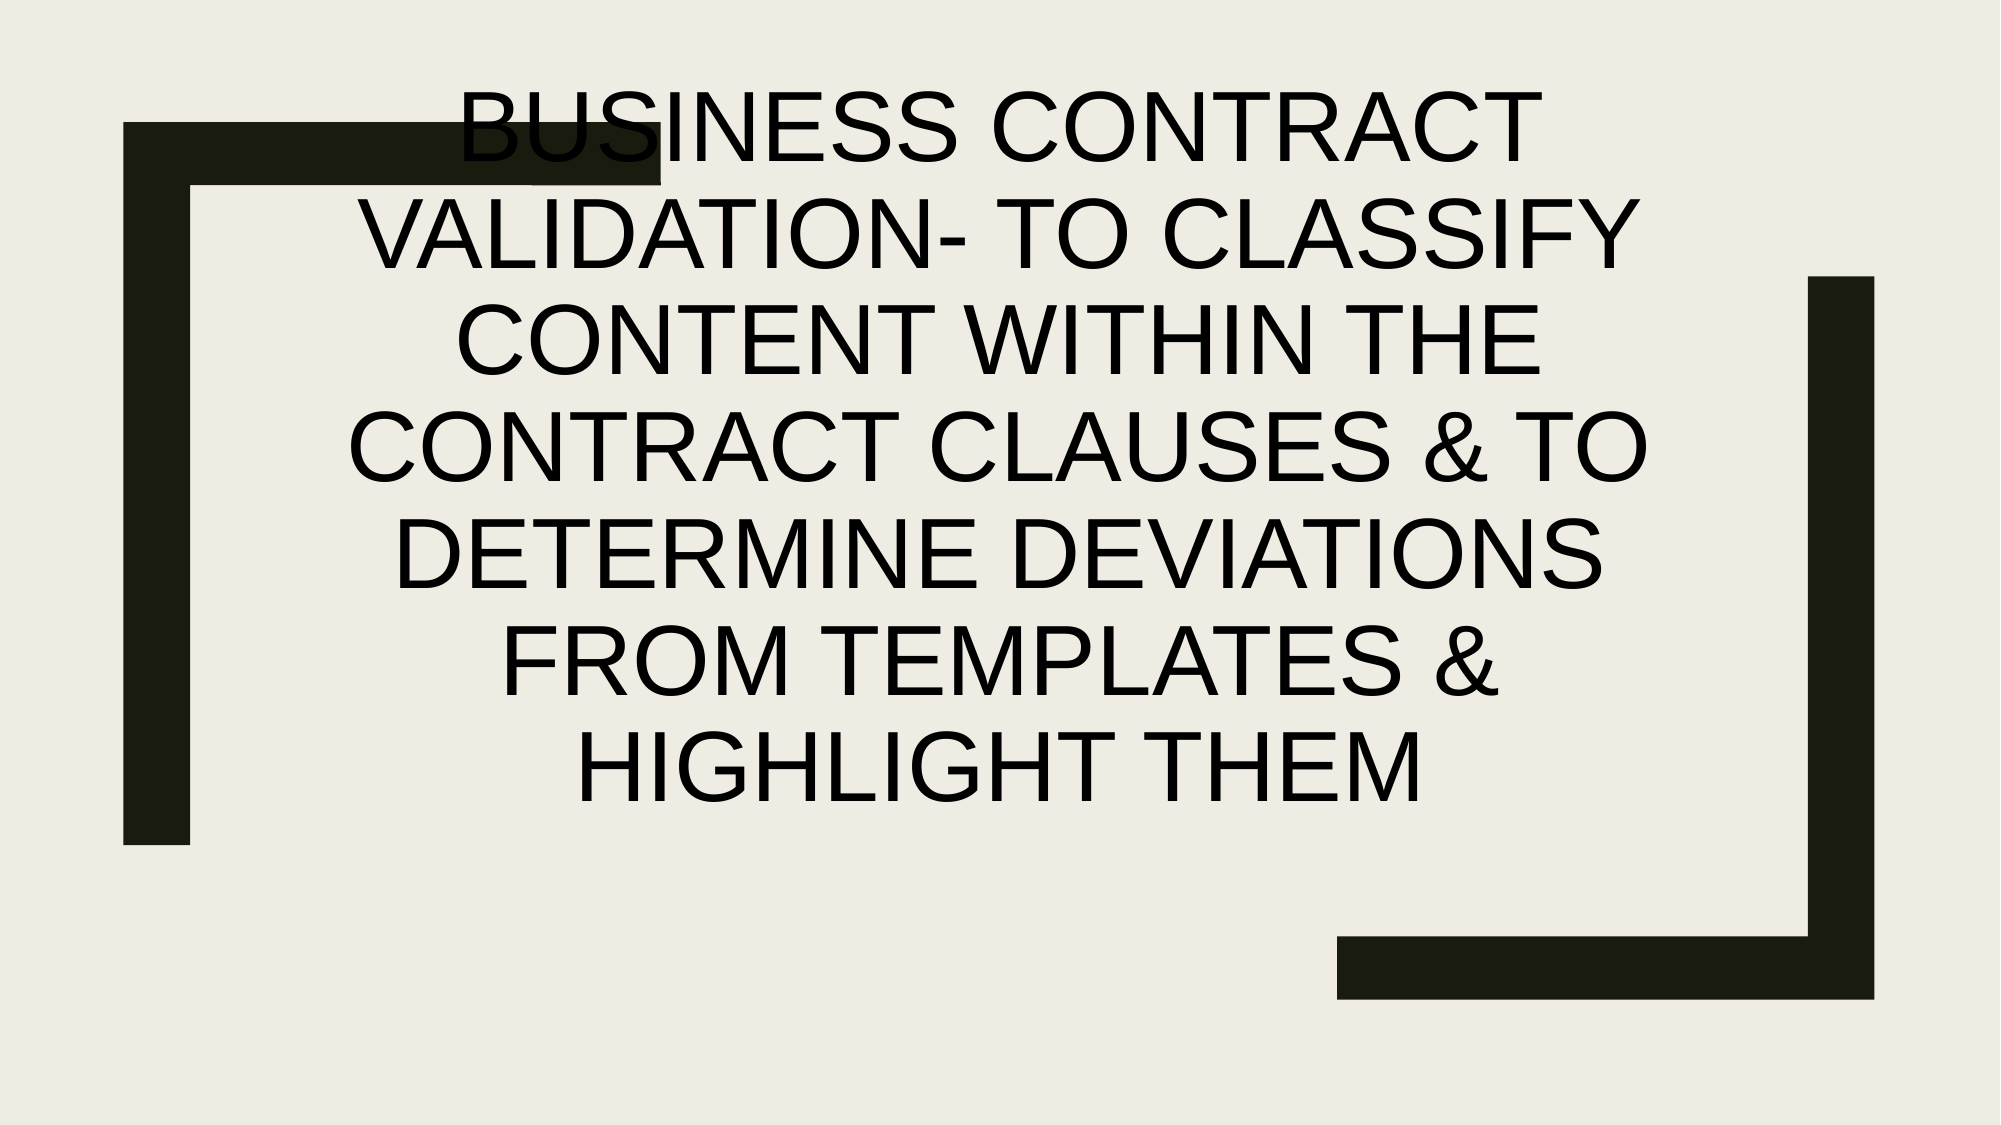

# Business contract validation- to classify content within the contract clauses & to determine deviations from templates & highlight them